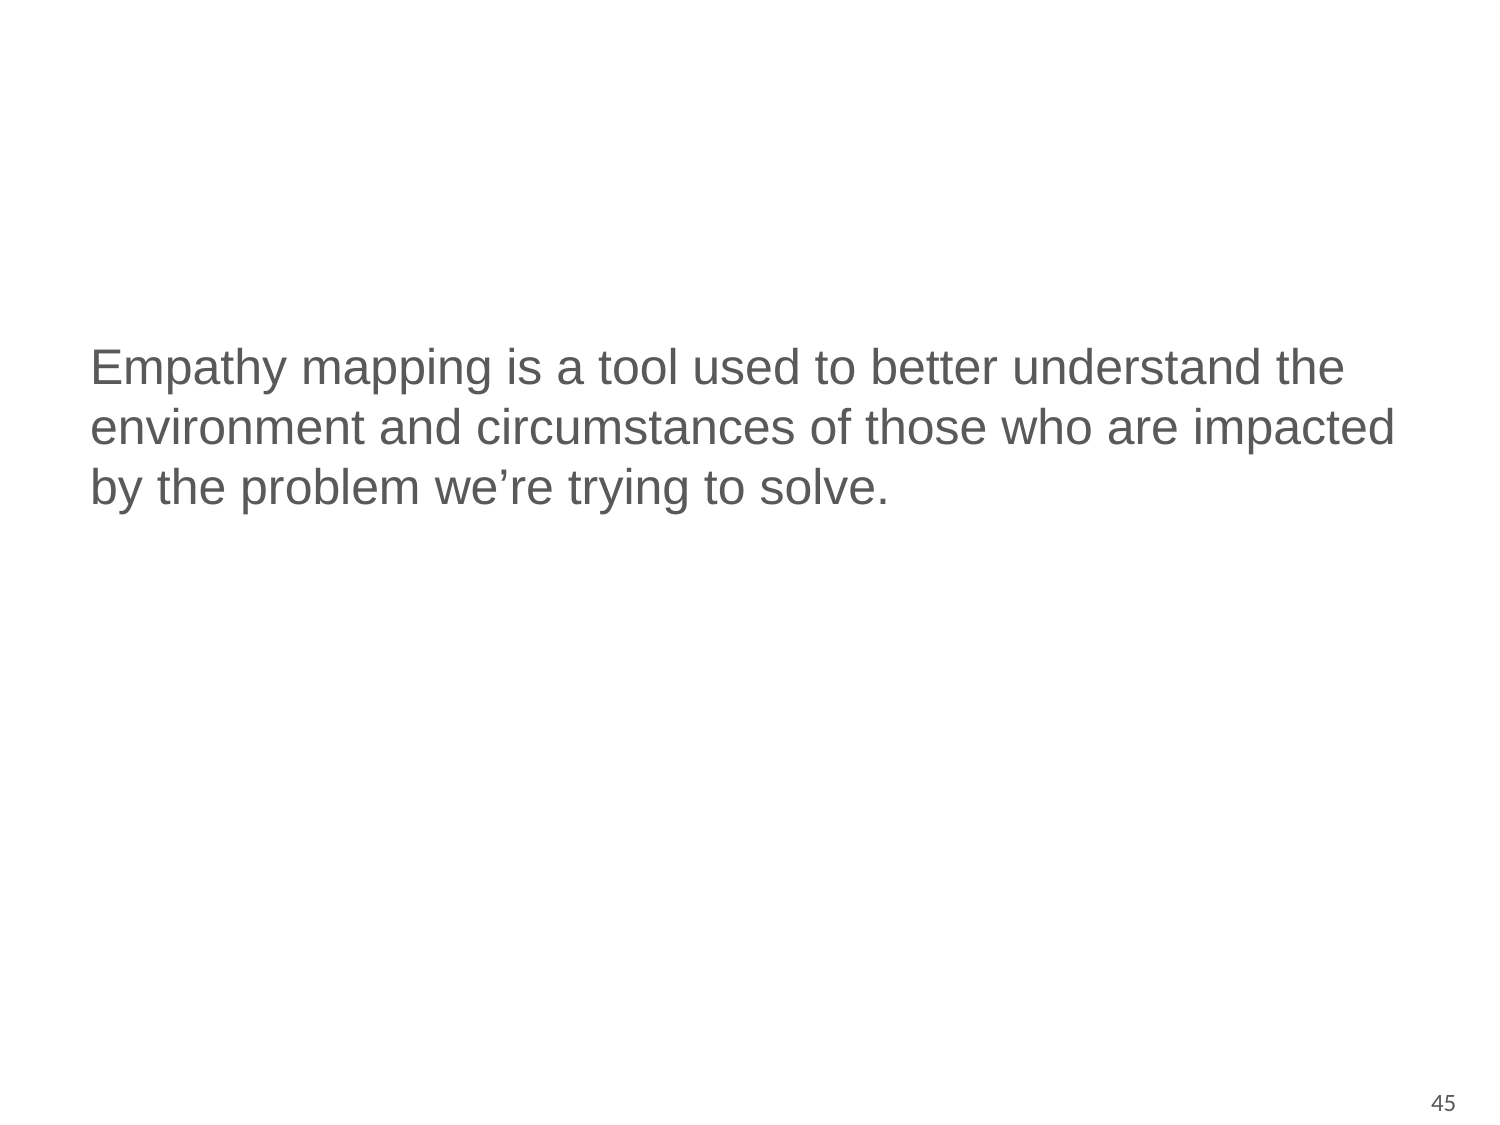

Empathy mapping is a tool used to better understand the environment and circumstances of those who are impacted by the problem we’re trying to solve.